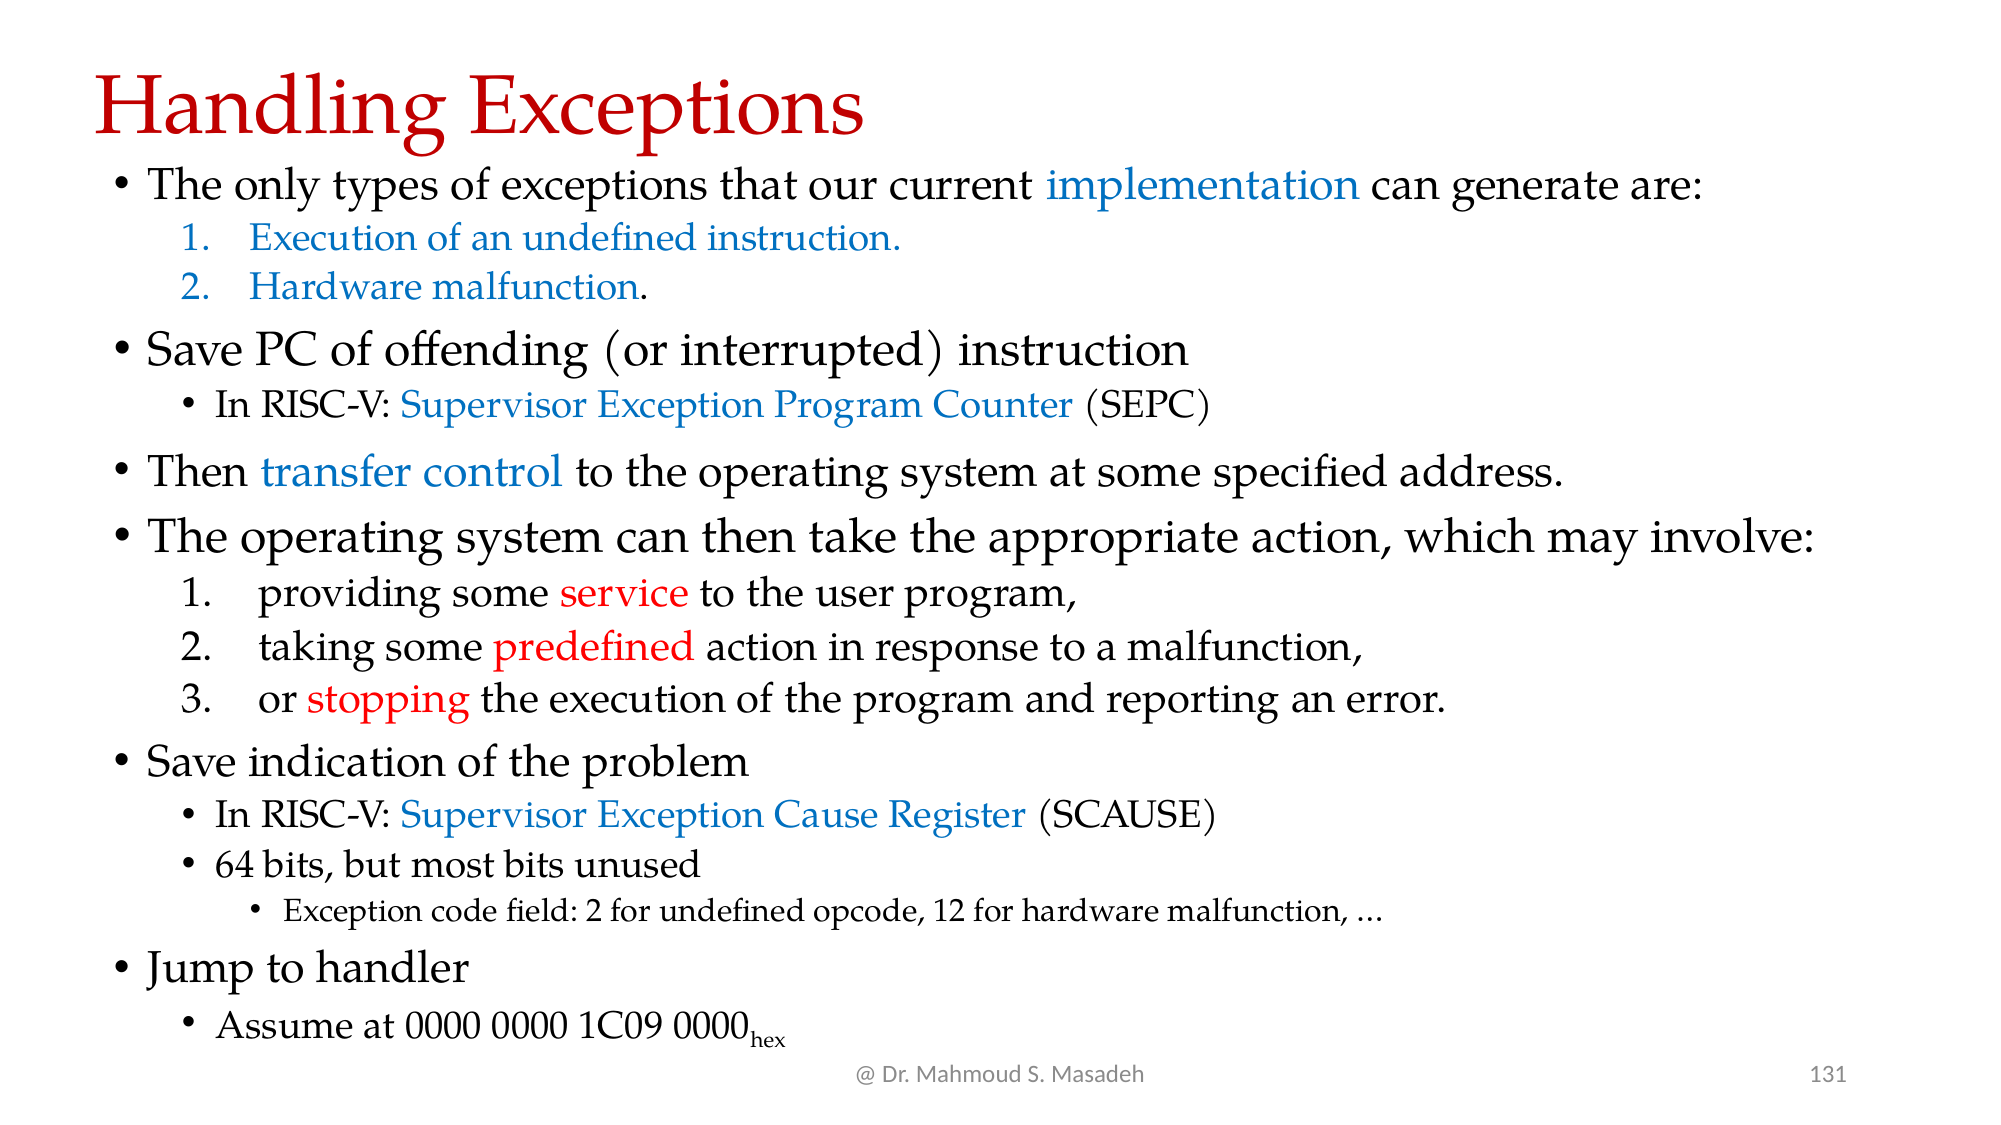

# Handling Exceptions
The only types of exceptions that our current implementation can generate are:
Execution of an undefined instruction.
Hardware malfunction.
Save PC of offending (or interrupted) instruction
In RISC-V: Supervisor Exception Program Counter (SEPC)
Then transfer control to the operating system at some specified address.
The operating system can then take the appropriate action, which may involve:
providing some service to the user program,
taking some predefined action in response to a malfunction,
or stopping the execution of the program and reporting an error.
Save indication of the problem
In RISC-V: Supervisor Exception Cause Register (SCAUSE)
64 bits, but most bits unused
Exception code field: 2 for undefined opcode, 12 for hardware malfunction, …
Jump to handler
Assume at 0000 0000 1C09 0000hex

@ Dr. Mahmoud S. Masadeh
131